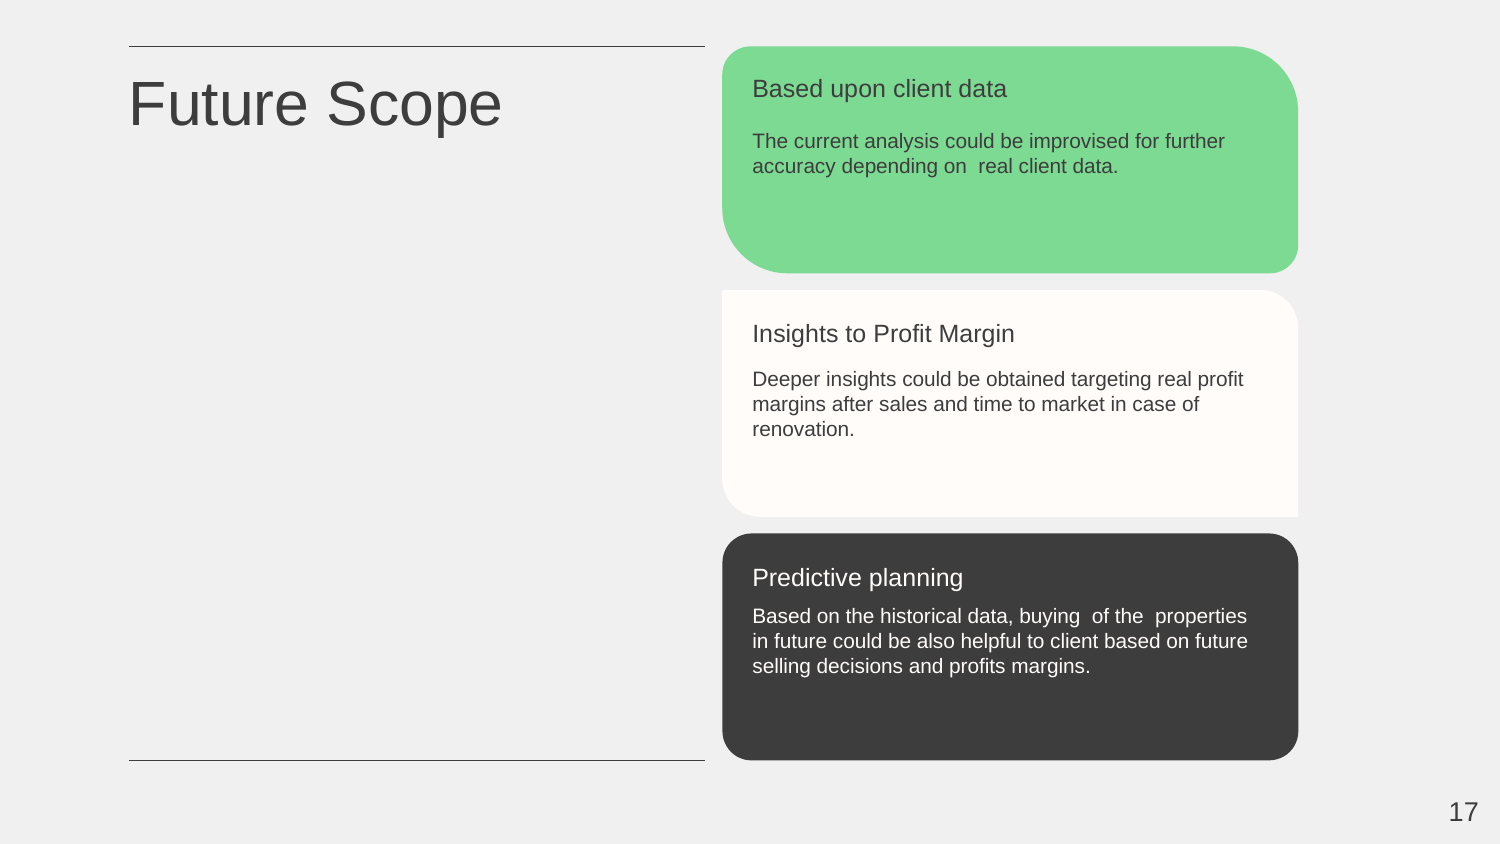

Based upon client data
# Future Scope
The current analysis could be improvised for further accuracy depending on  real client data.

Insights to Profit Margin
Deeper insights could be obtained targeting real profit margins after sales and time to market in case of renovation.

Predictive planning
Based on the historical data, buying  of the  properties in future could be also helpful to client based on future selling decisions and profits margins.
17